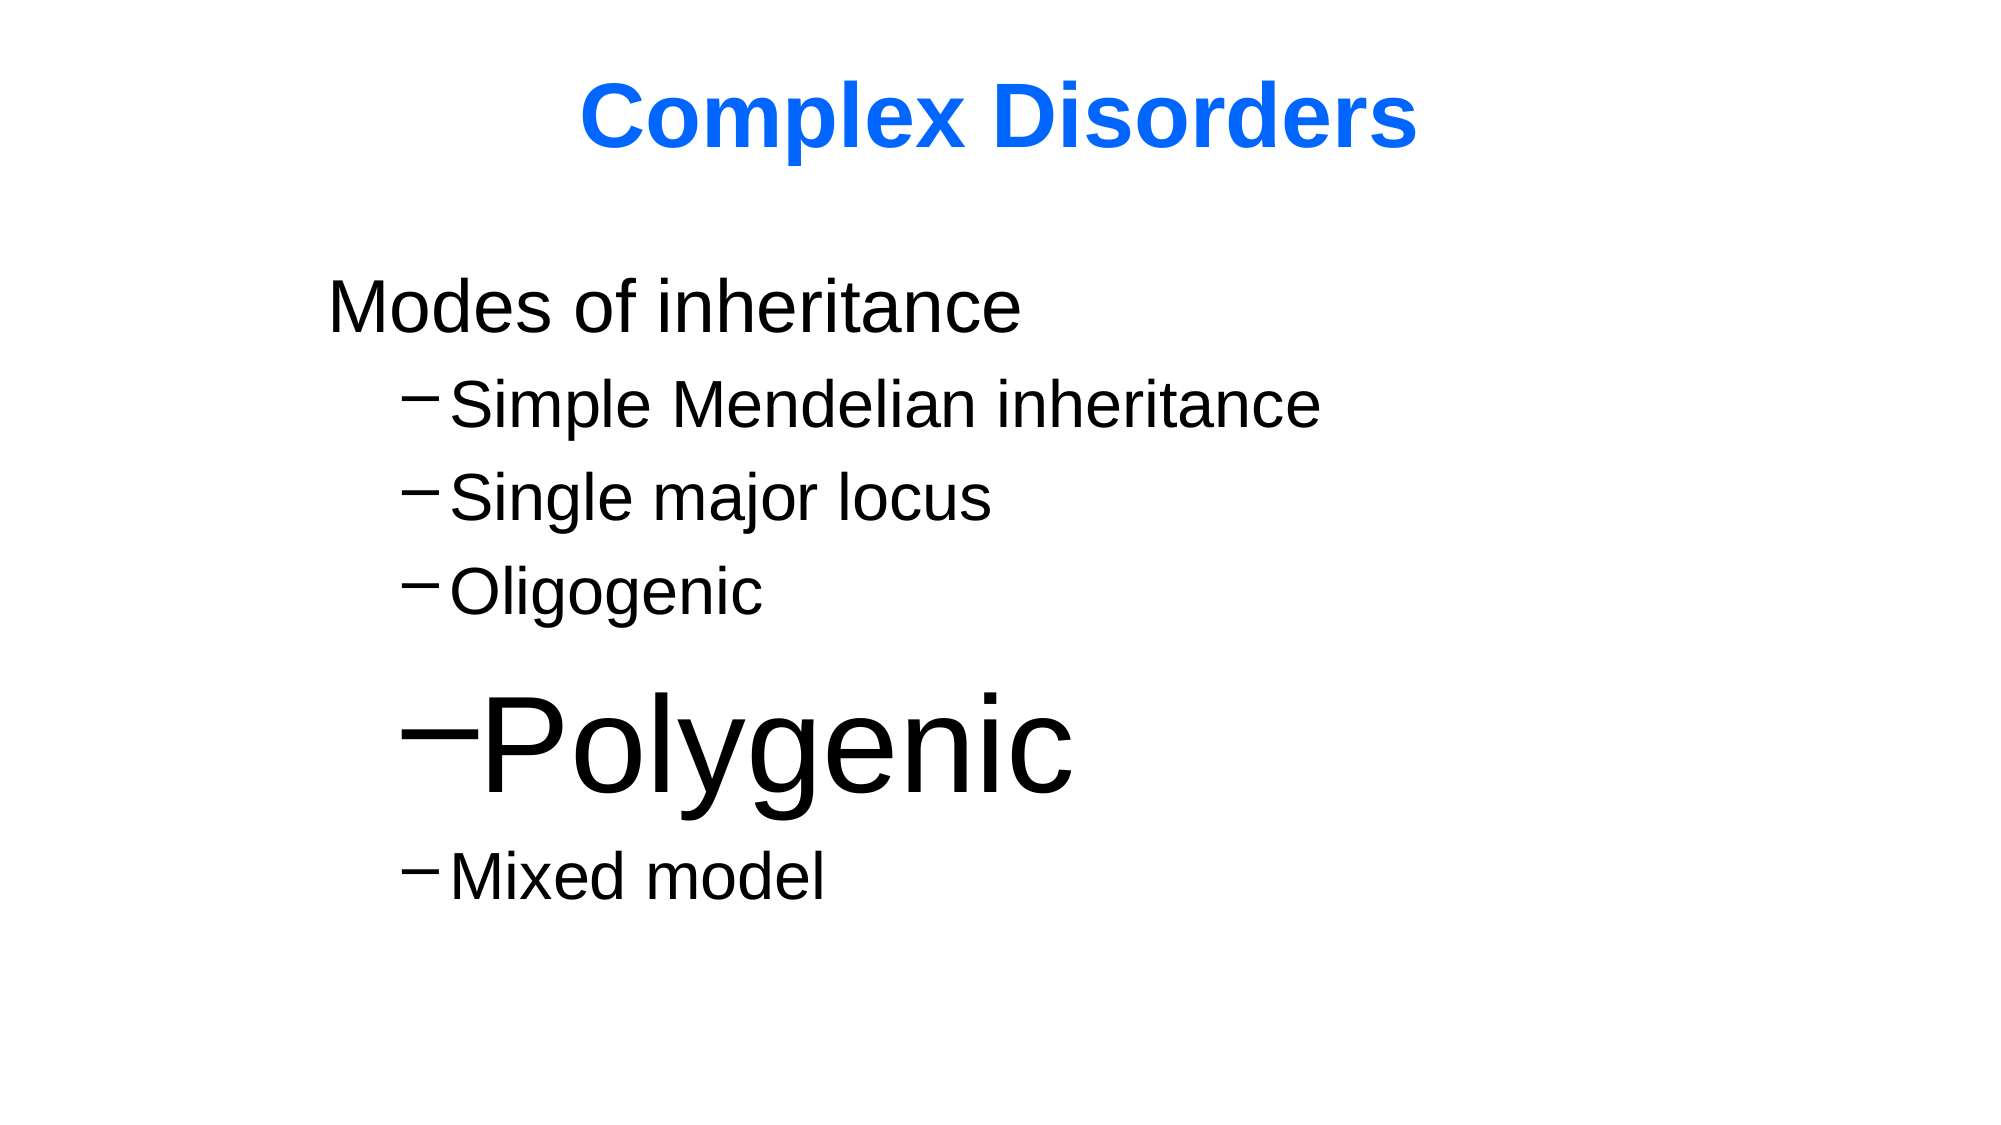

Complex Disorders
Modes of inheritance
Simple Mendelian inheritance
Single major locus
Oligogenic
Polygenic
Mixed model